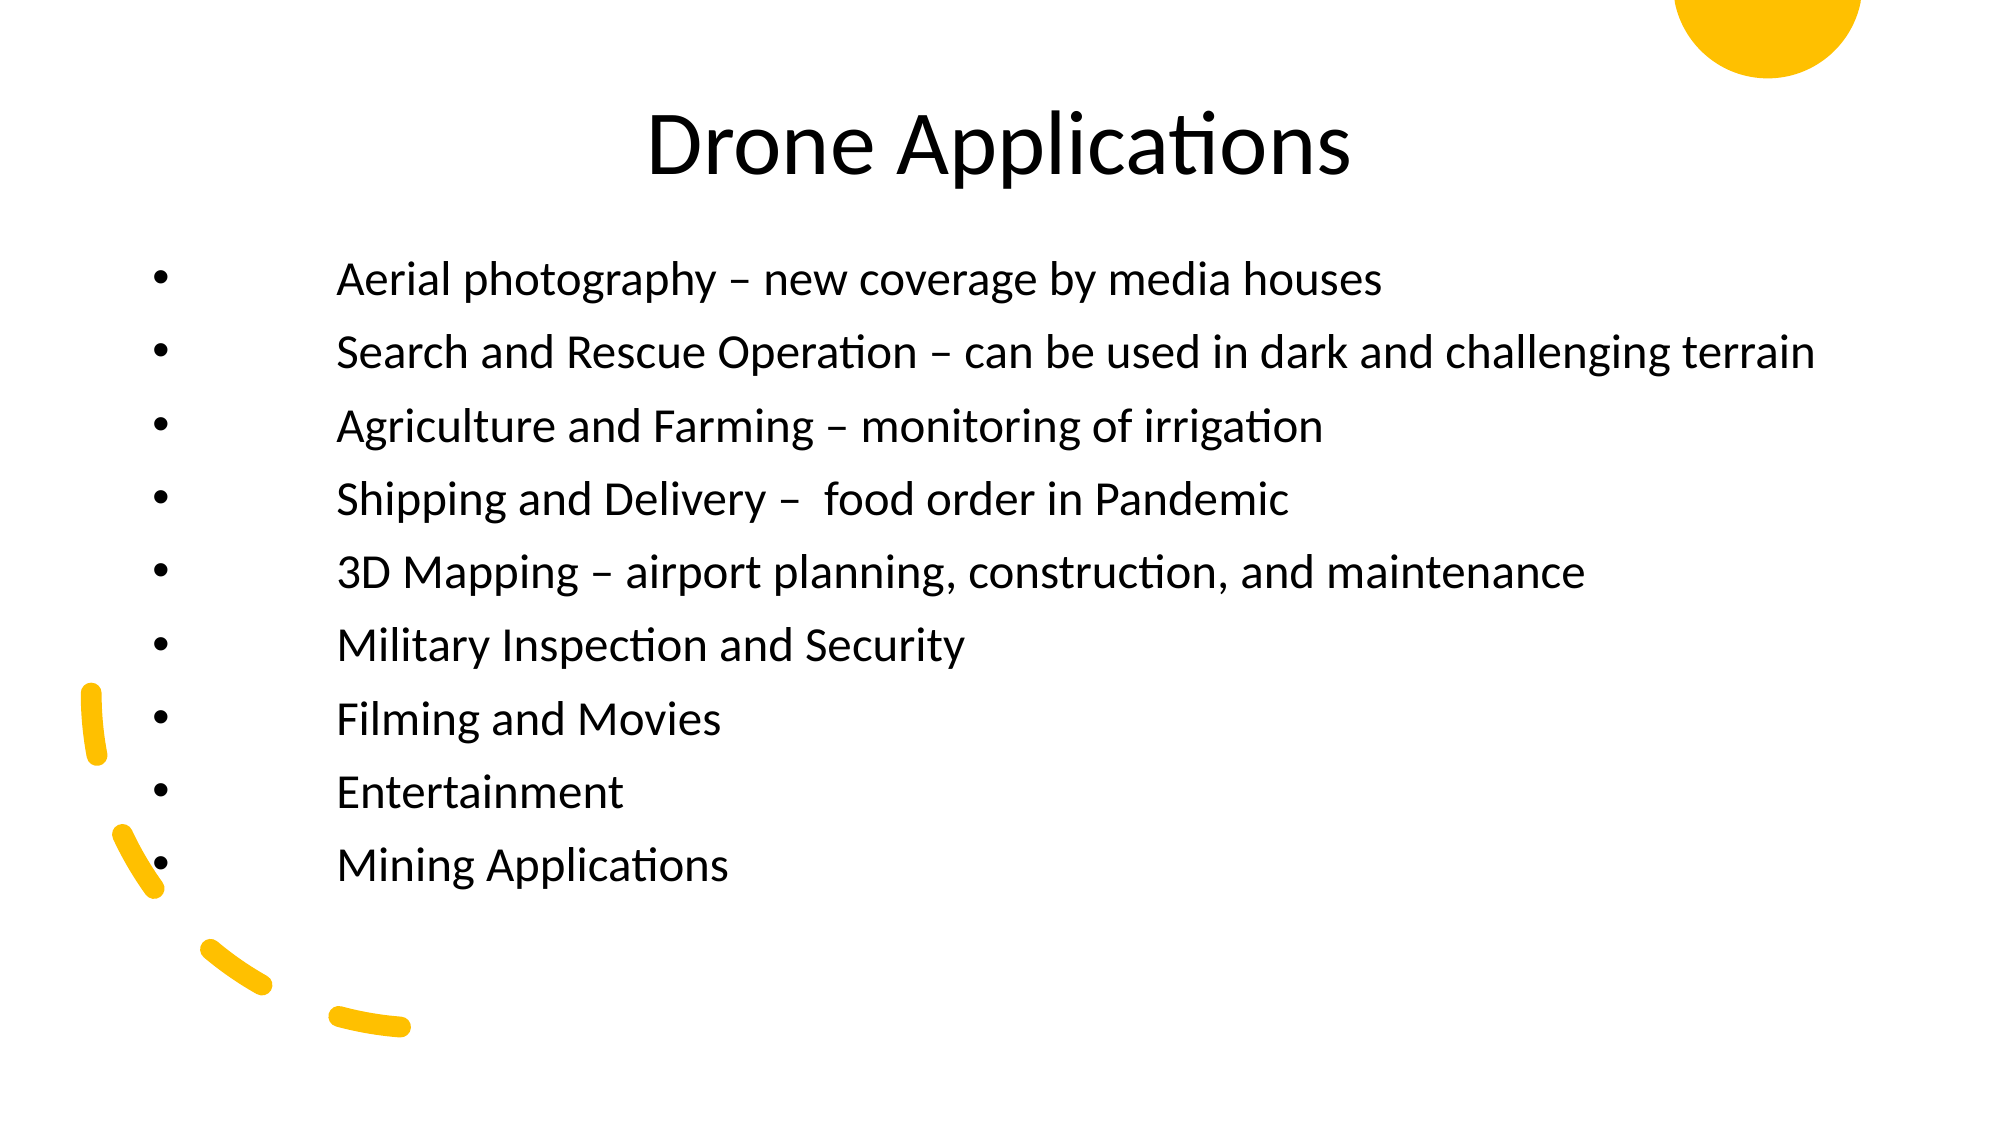

# Drone Applications
	Aerial photography – new coverage by media houses
	Search and Rescue Operation – can be used in dark and challenging terrain
	Agriculture and Farming – monitoring of irrigation
	Shipping and Delivery –  food order in Pandemic
	3D Mapping – airport planning, construction, and maintenance
	Military Inspection and Security
	Filming and Movies
	Entertainment
	Mining Applications

5